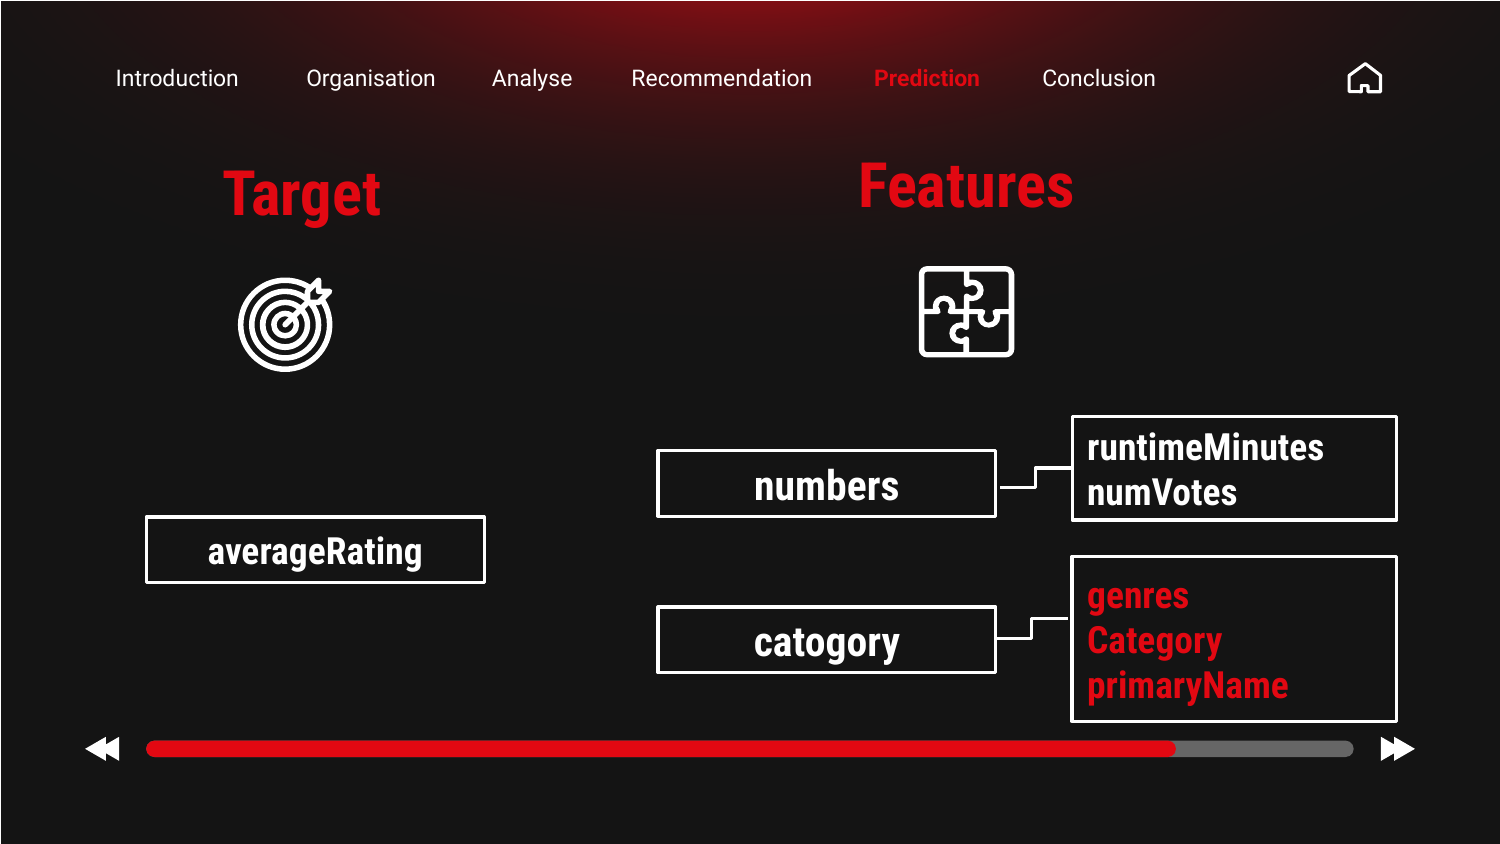

Introduction
Organisation
Analyse
Recommendation
Prediction
Conclusion

Features
# Target

runtimeMinutes
numVotes
numbers
averageRating
genres
Category
primaryName
catogory